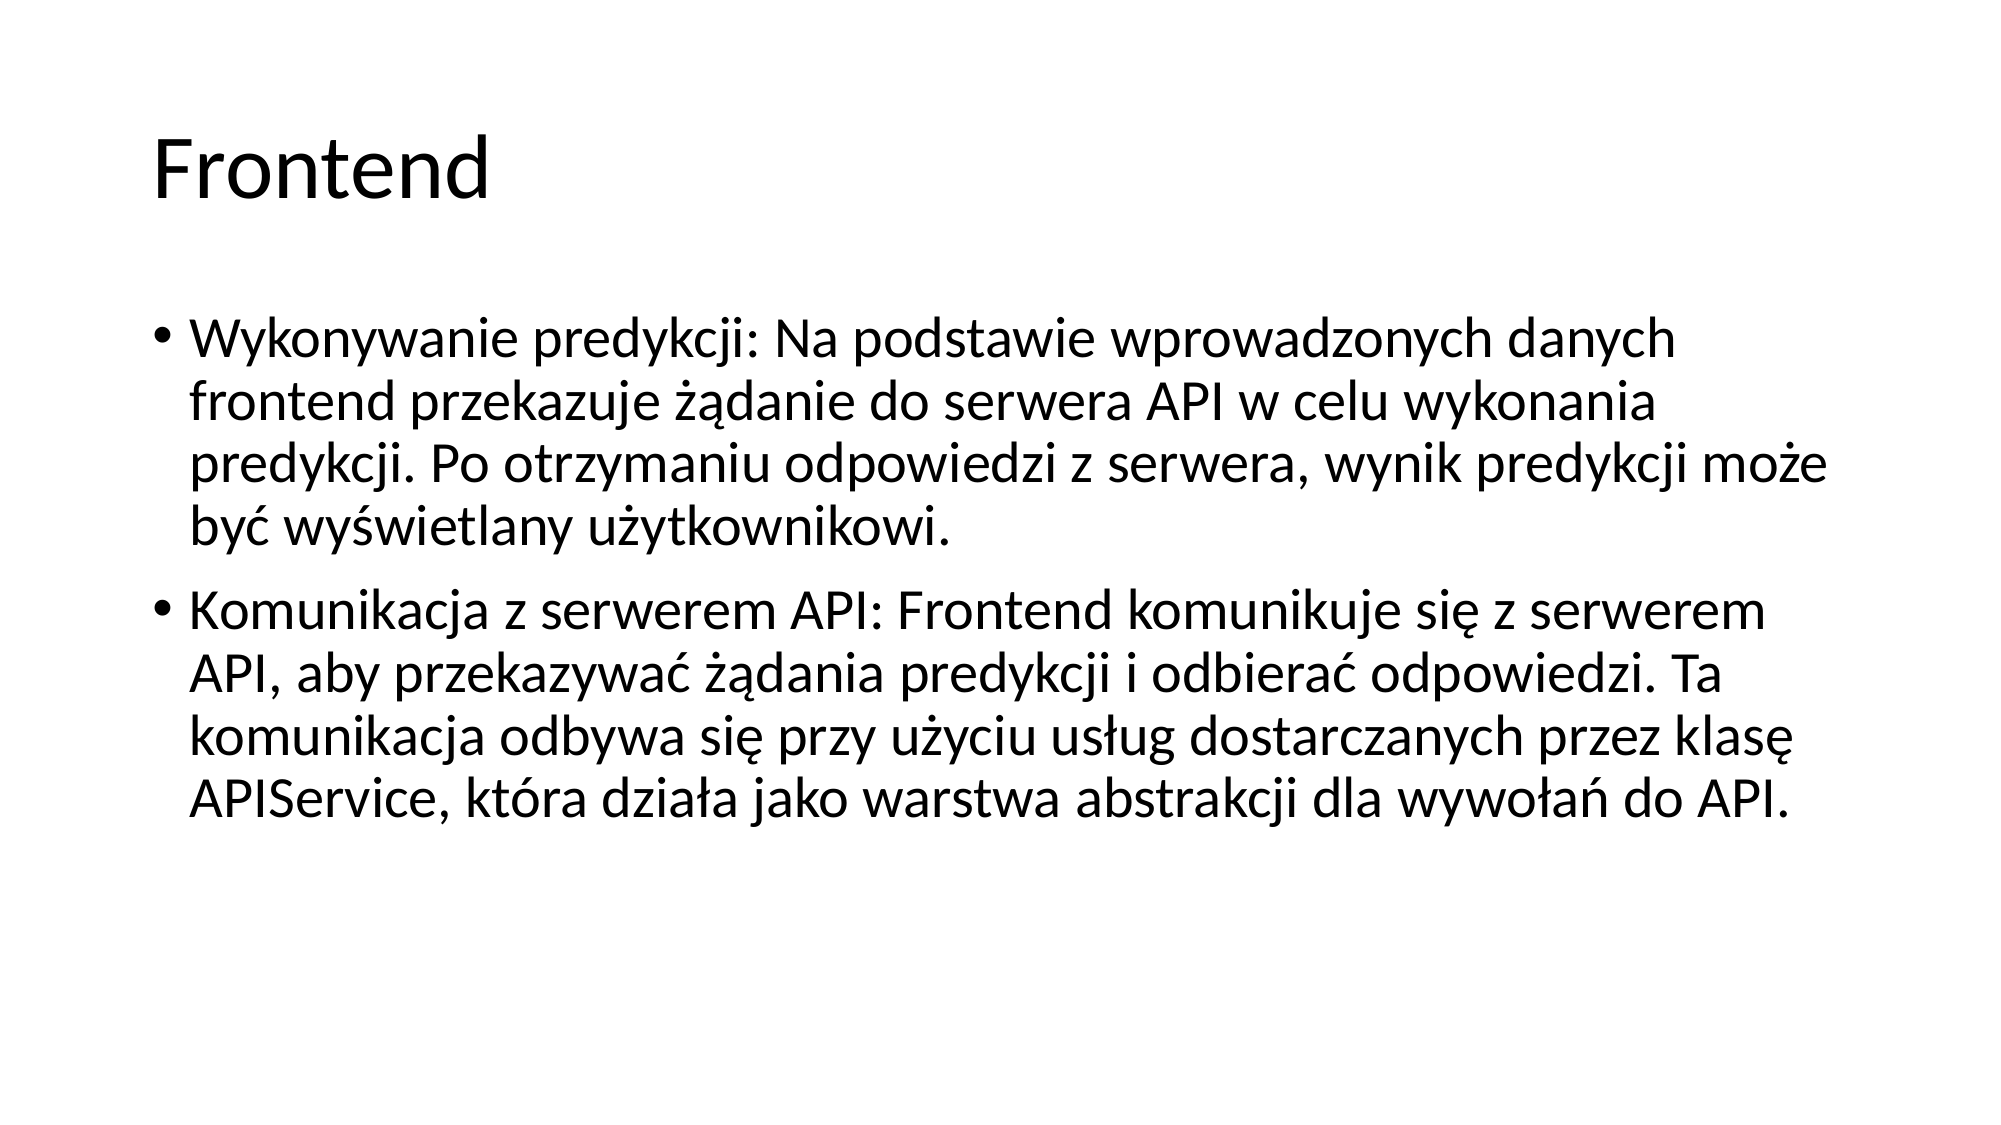

# Frontend
Wykonywanie predykcji: Na podstawie wprowadzonych danych frontend przekazuje żądanie do serwera API w celu wykonania predykcji. Po otrzymaniu odpowiedzi z serwera, wynik predykcji może być wyświetlany użytkownikowi.
Komunikacja z serwerem API: Frontend komunikuje się z serwerem API, aby przekazywać żądania predykcji i odbierać odpowiedzi. Ta komunikacja odbywa się przy użyciu usług dostarczanych przez klasę APIService, która działa jako warstwa abstrakcji dla wywołań do API.